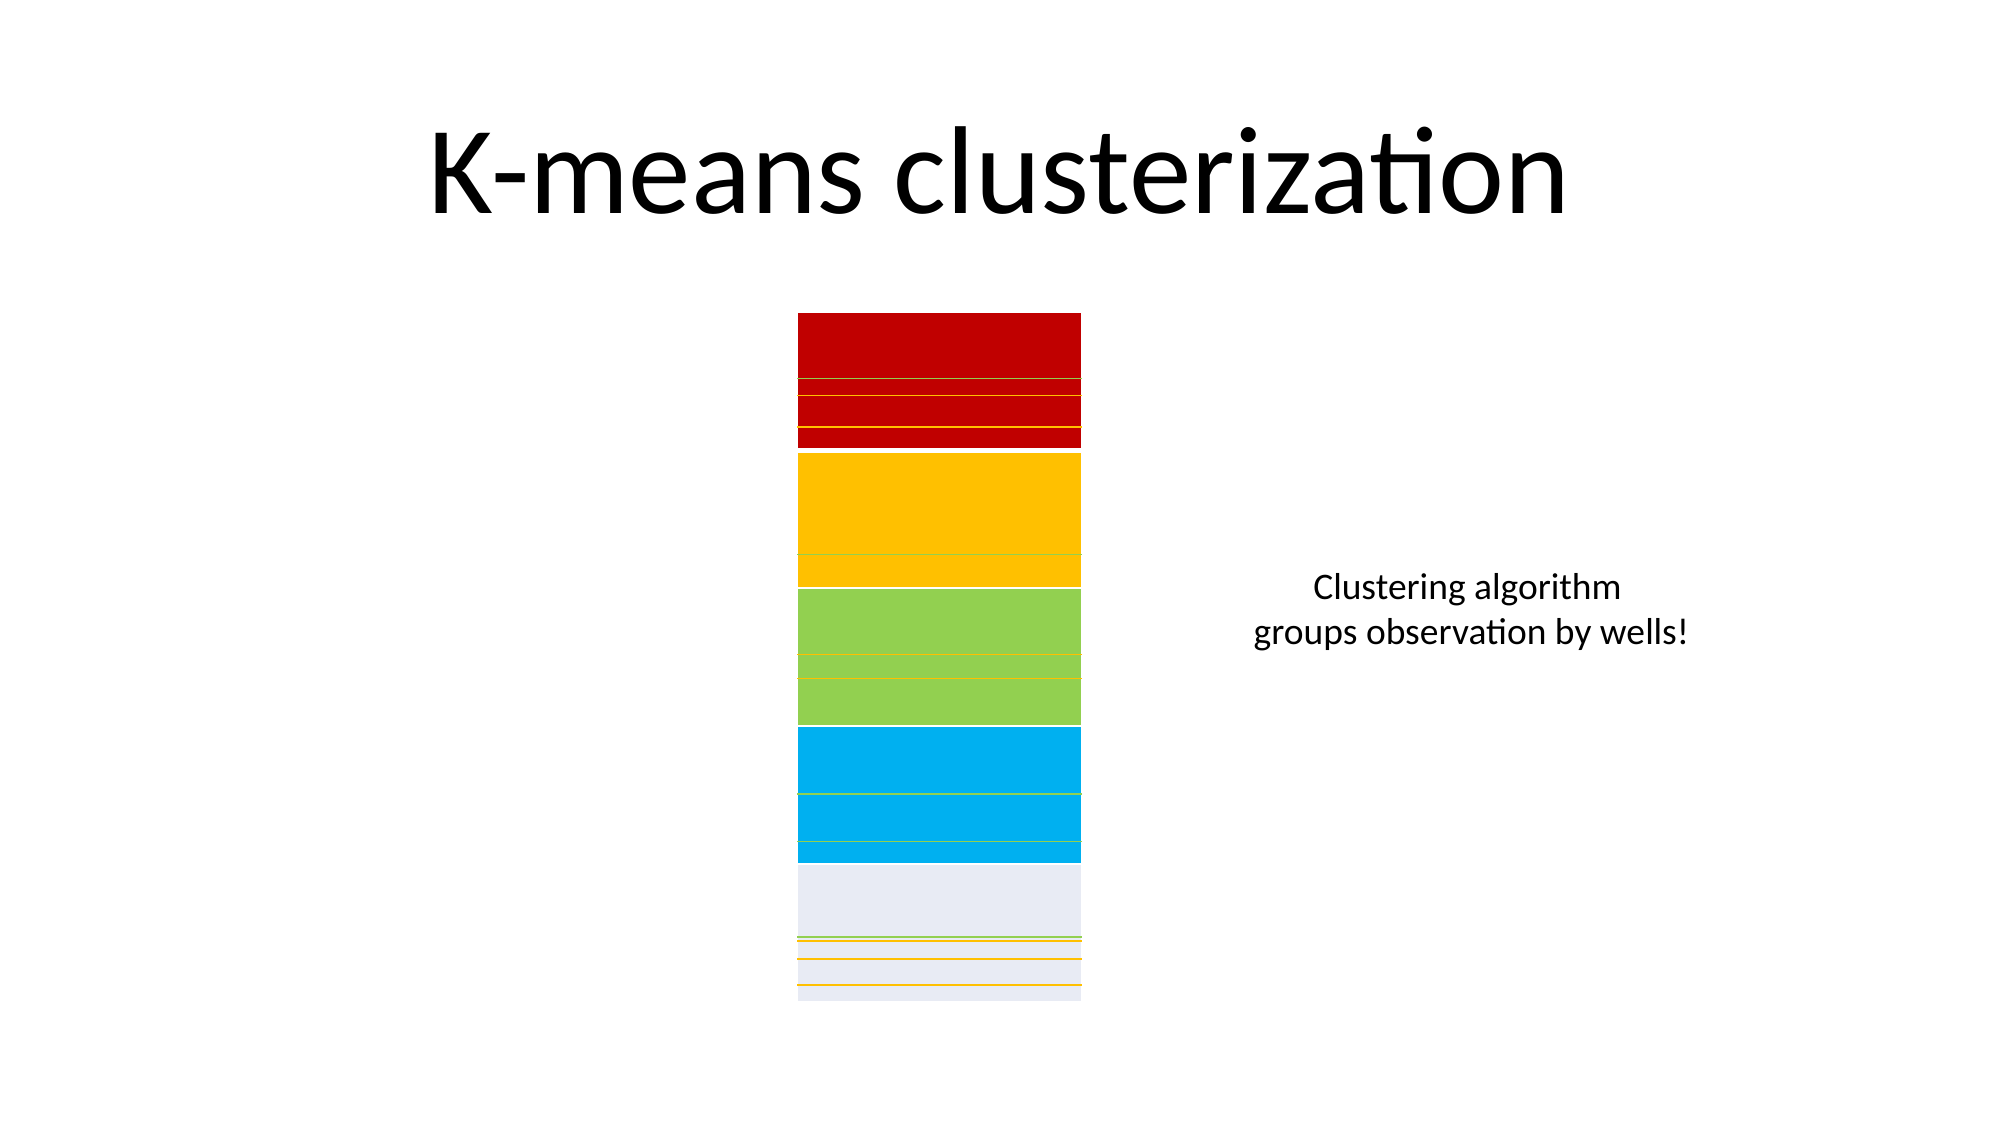

# K-means clusterization
|  |
| --- |
|  |
|  |
|  |
|  |
Clustering algorithm
 groups observation by wells!